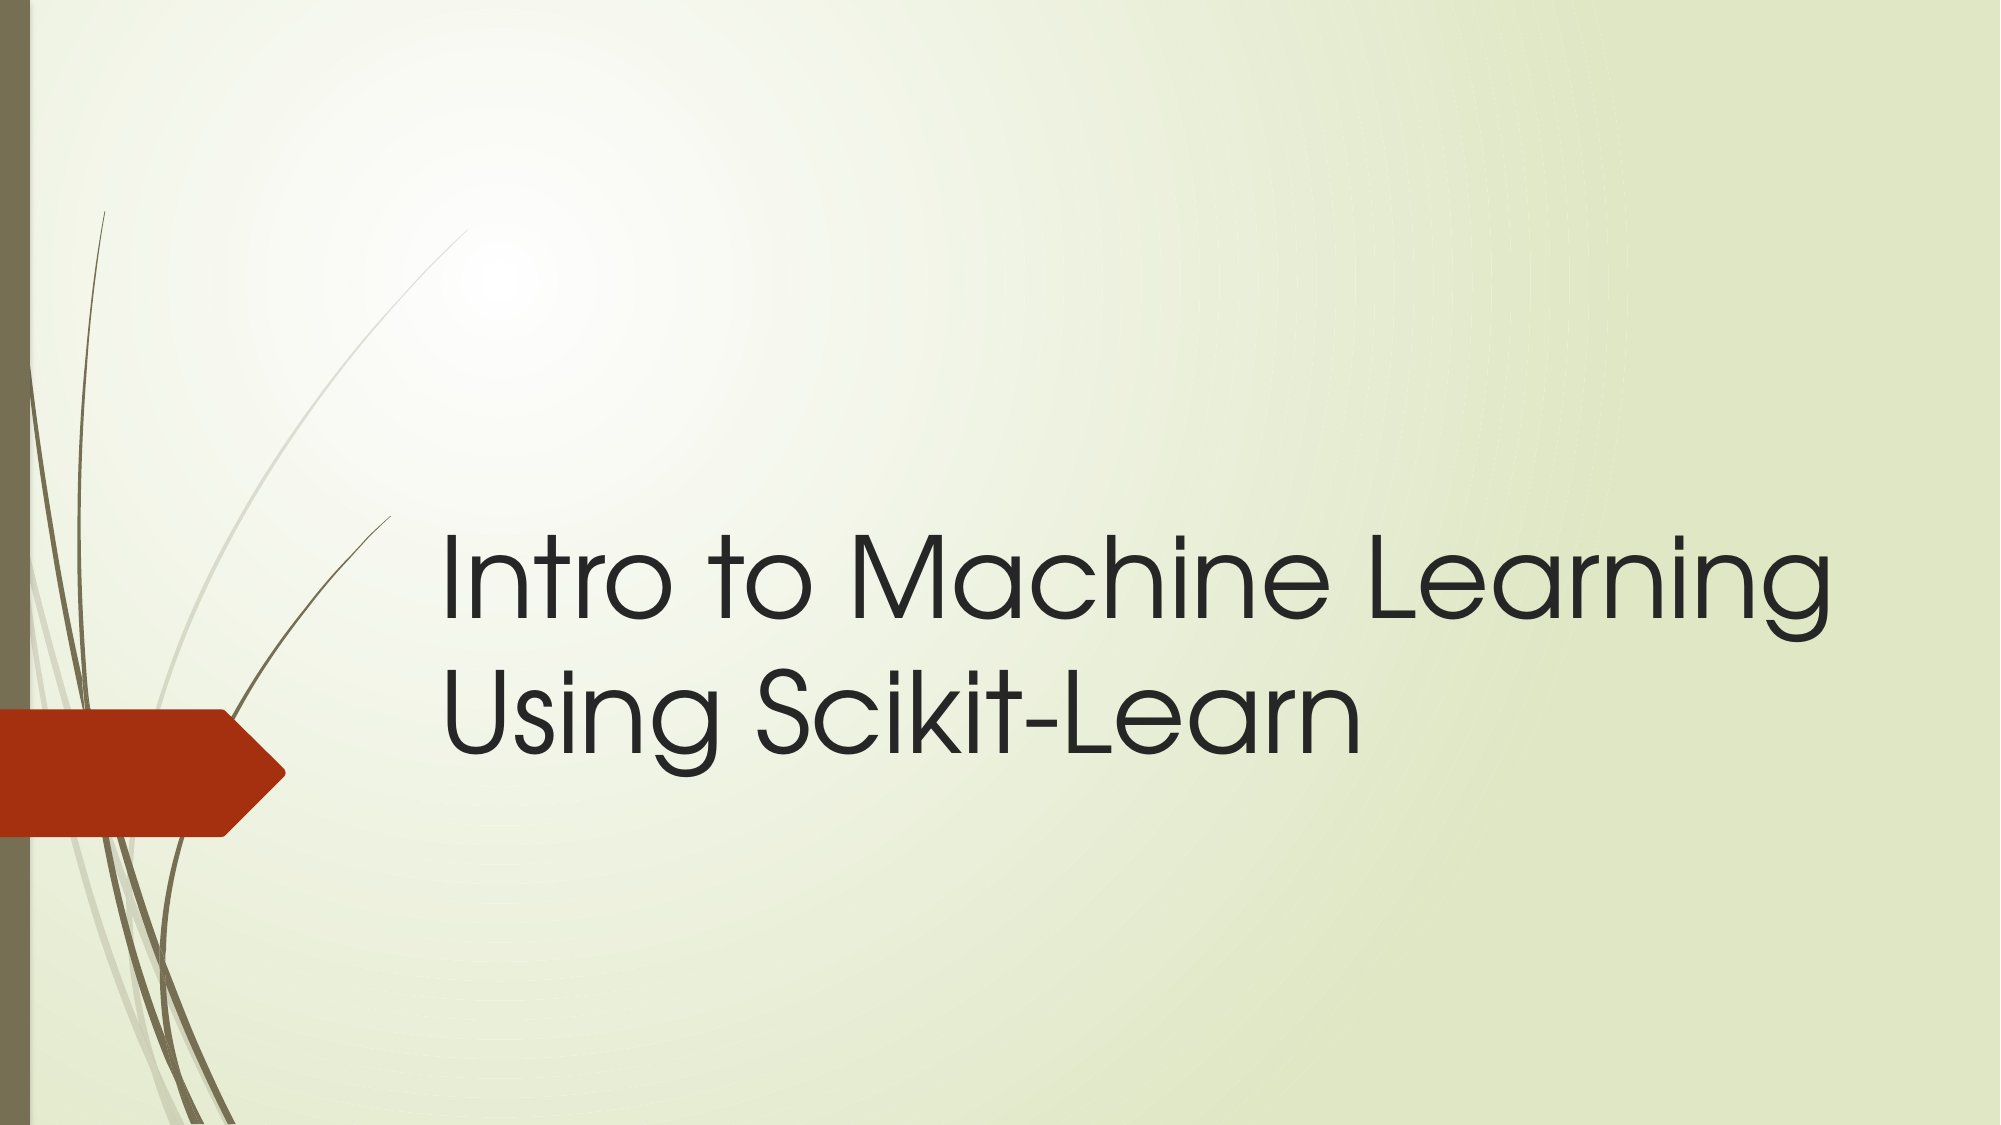

# Intro to Machine Learning Using Scikit-Learn